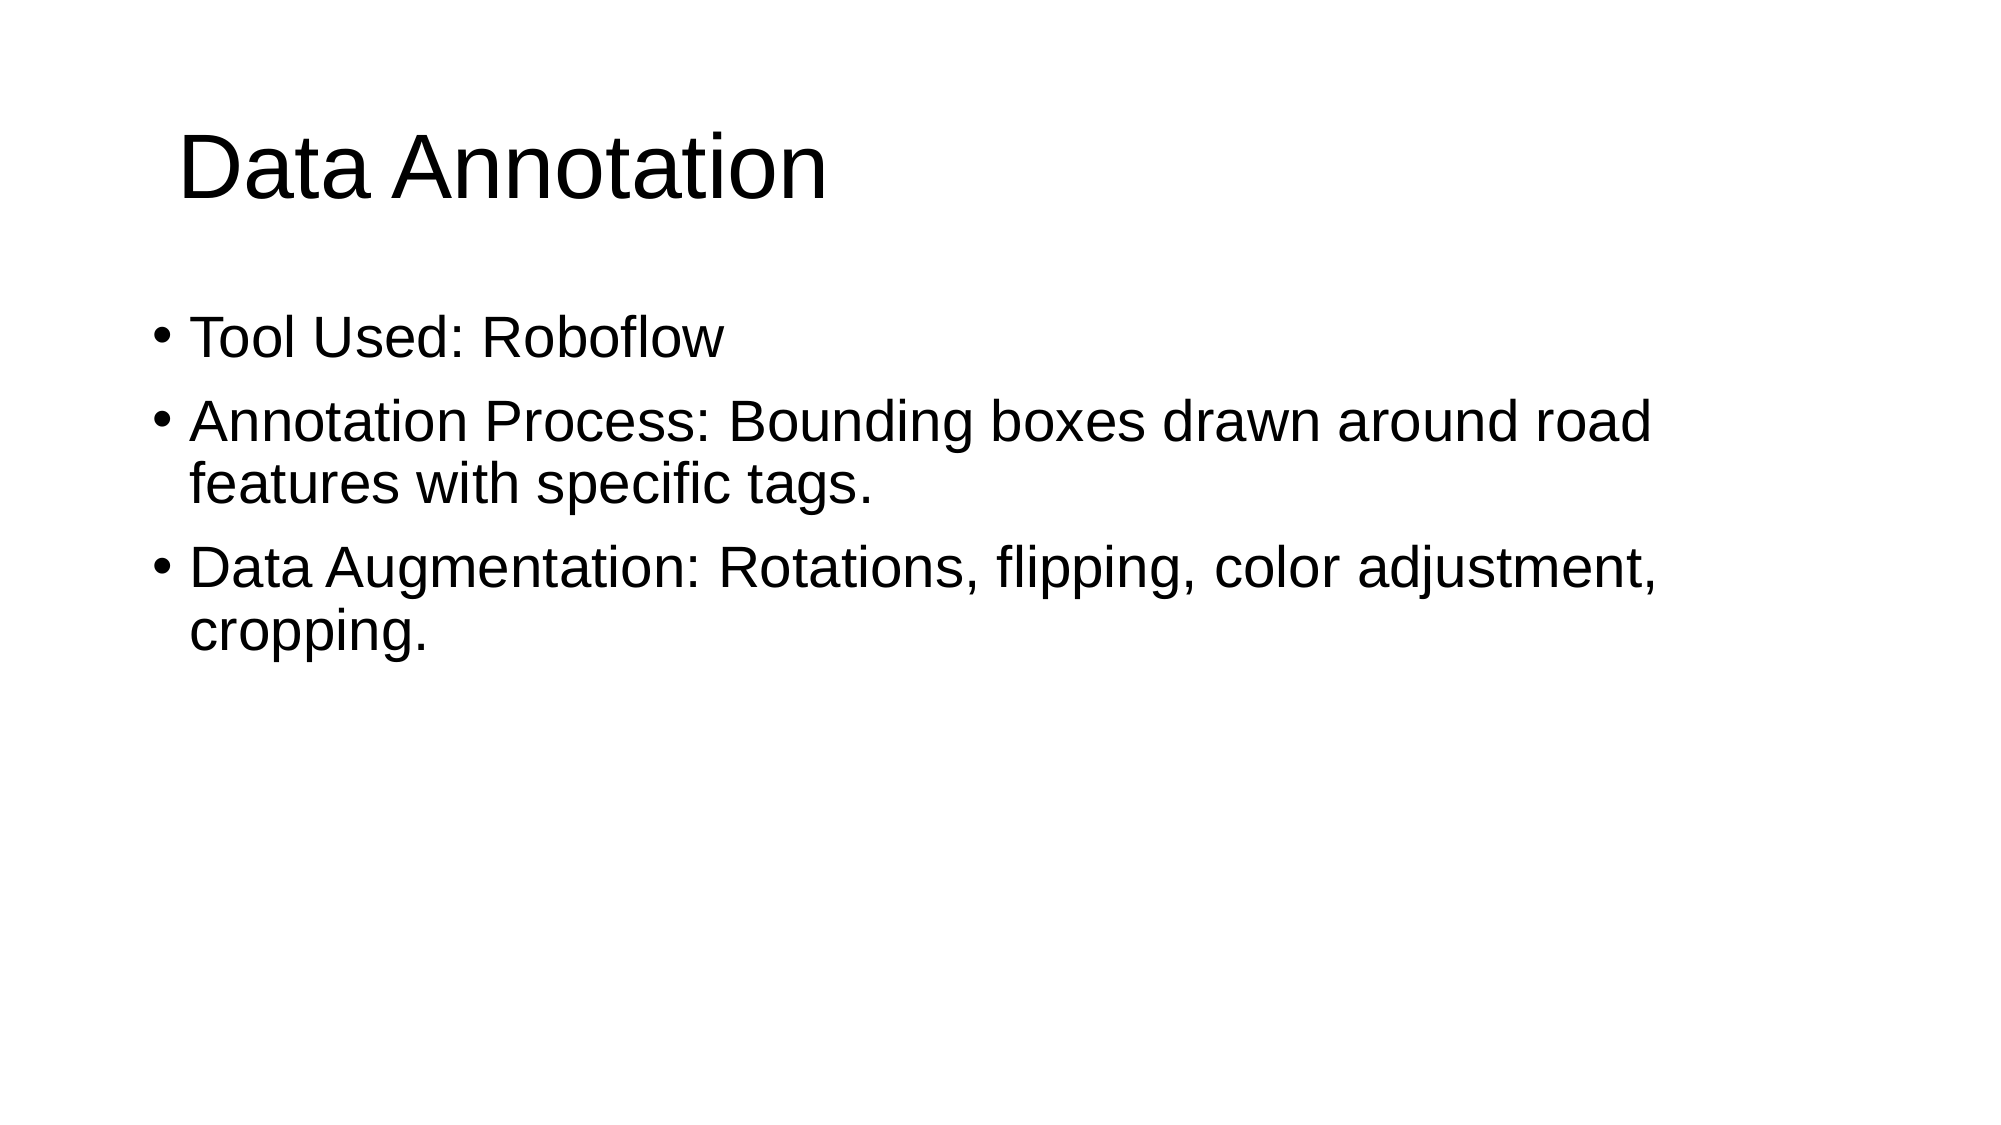

# Data Annotation
Tool Used: Roboflow
Annotation Process: Bounding boxes drawn around road features with specific tags.
Data Augmentation: Rotations, flipping, color adjustment, cropping.